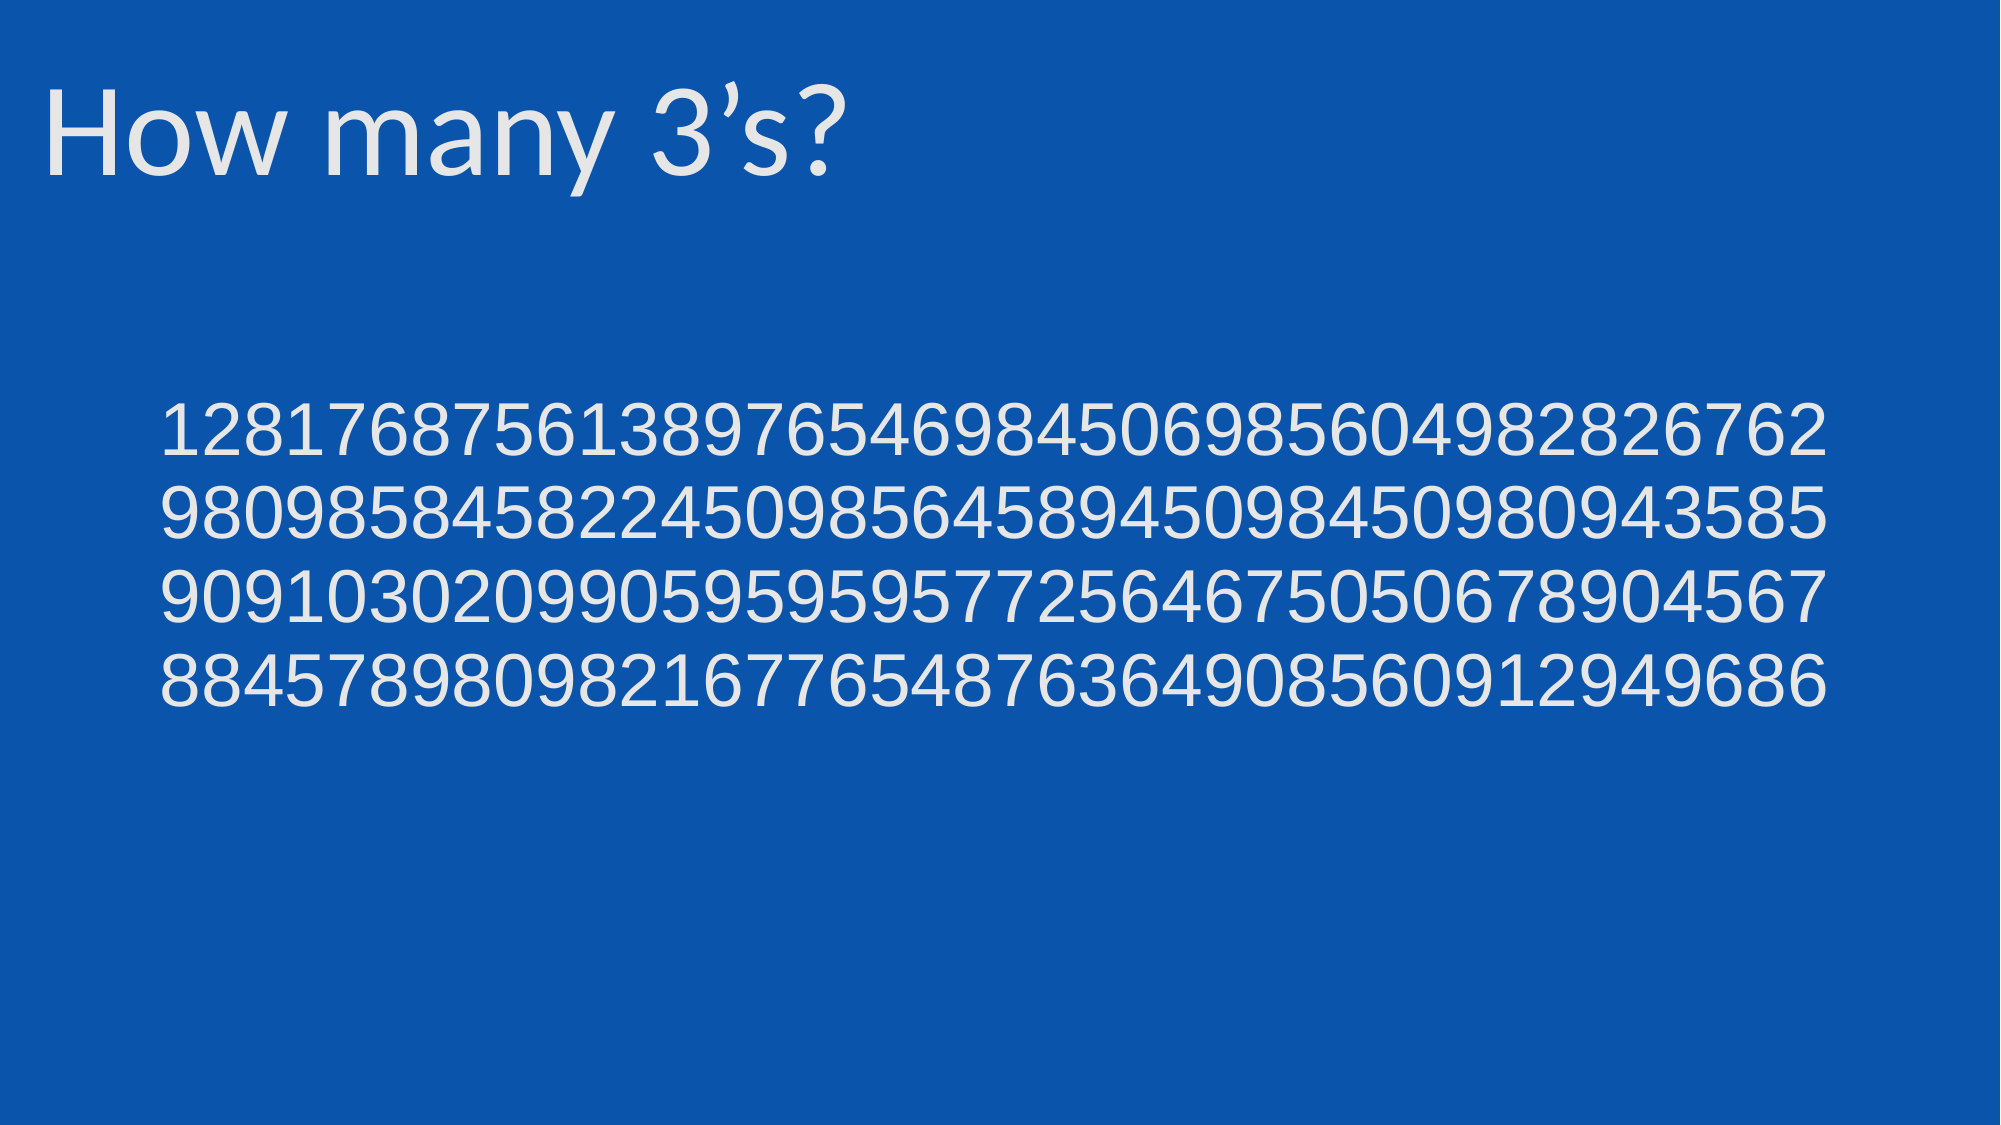

# How many 3’s?
1281768756138976546984506985604982826762
9809858458224509856458945098450980943585
9091030209905959595772564675050678904567
8845789809821677654876364908560912949686